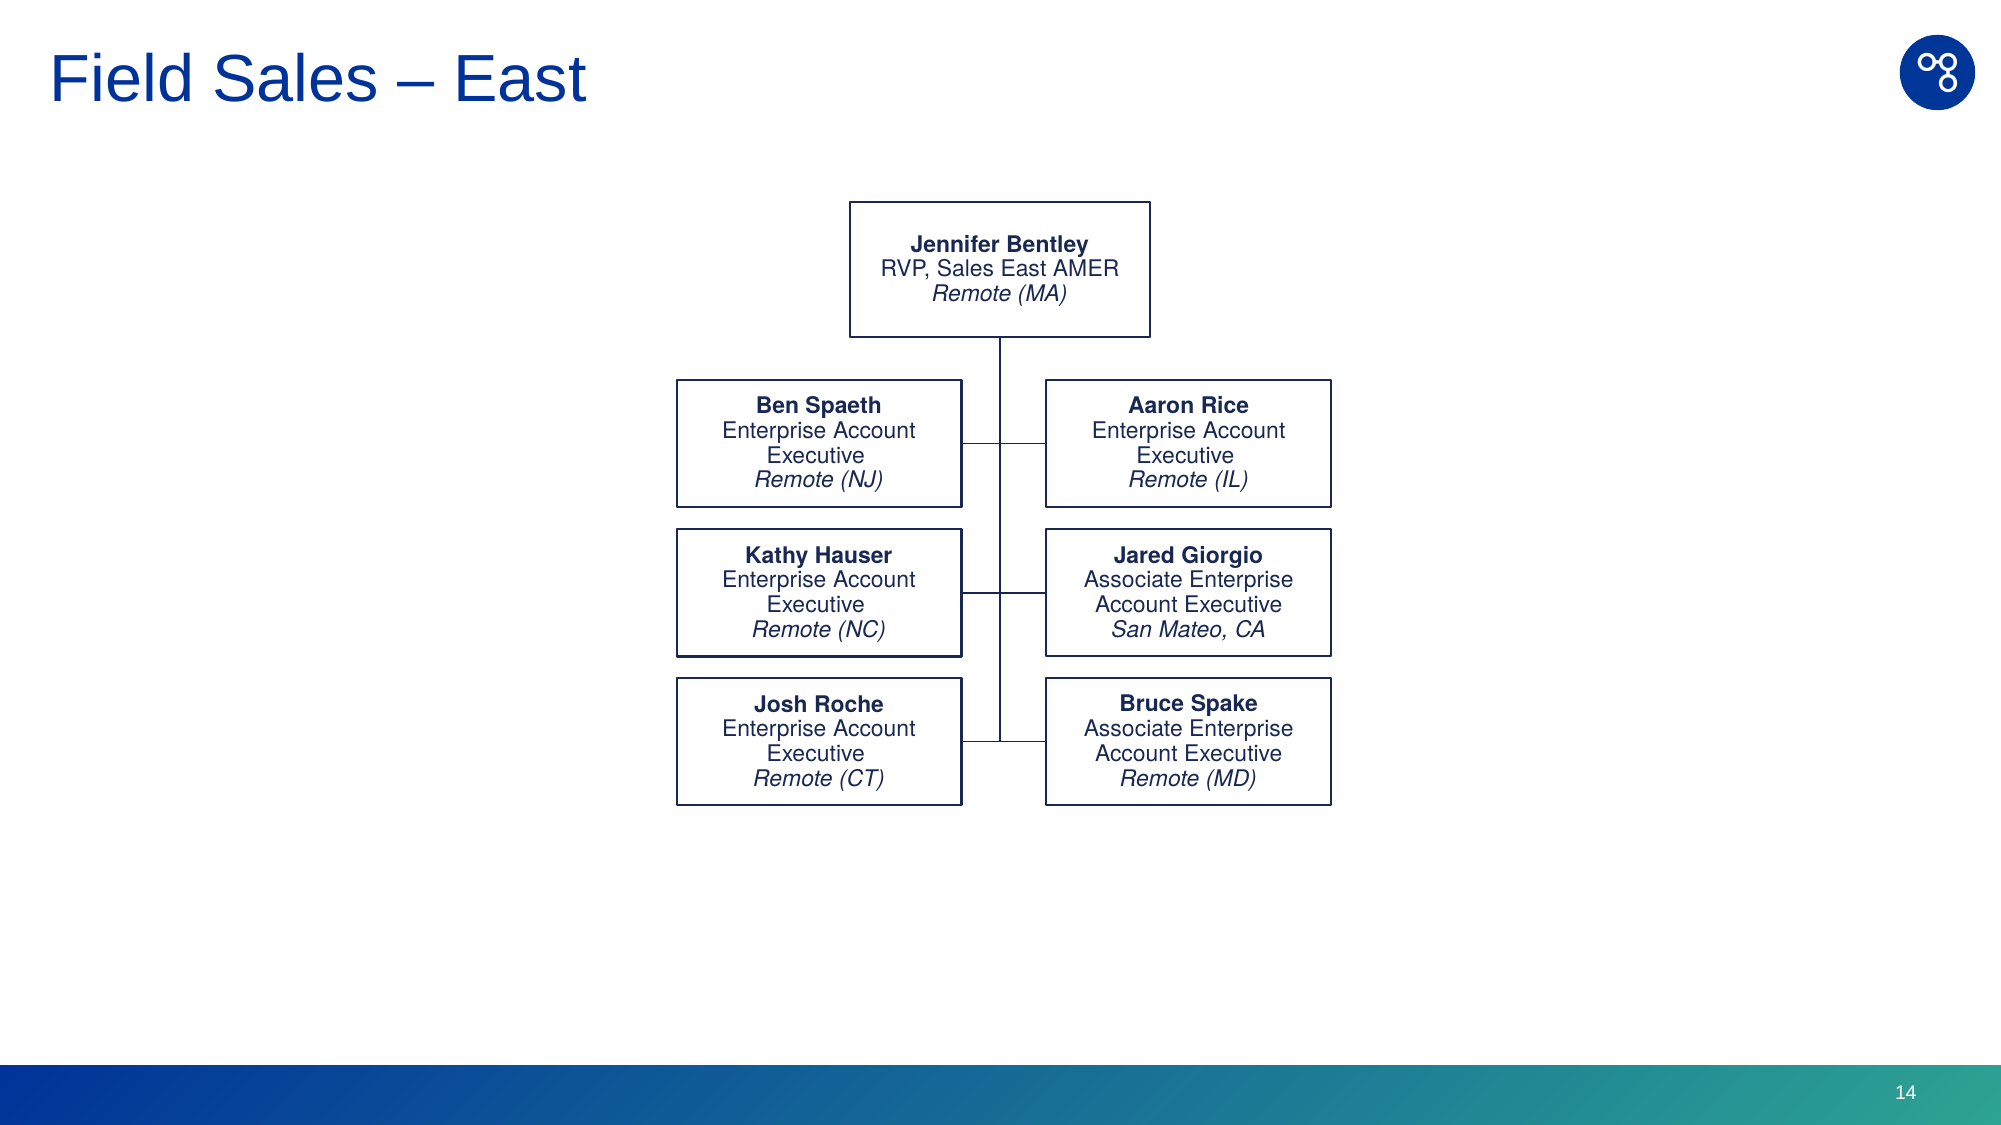

# Field Sales – East
Jennifer Bentley
RVP, Sales East AMER
Remote (MA)
Ben Spaeth
Enterprise Account Executive
Remote (NJ)
Aaron Rice
Enterprise Account Executive
Remote (IL)
Jared Giorgio
Associate Enterprise Account Executive
San Mateo, CA
Kathy Hauser
Enterprise Account Executive
Remote (NC)
Bruce Spake
Associate Enterprise Account Executive
Remote (MD)
Josh Roche
Enterprise Account Executive
Remote (CT)

14